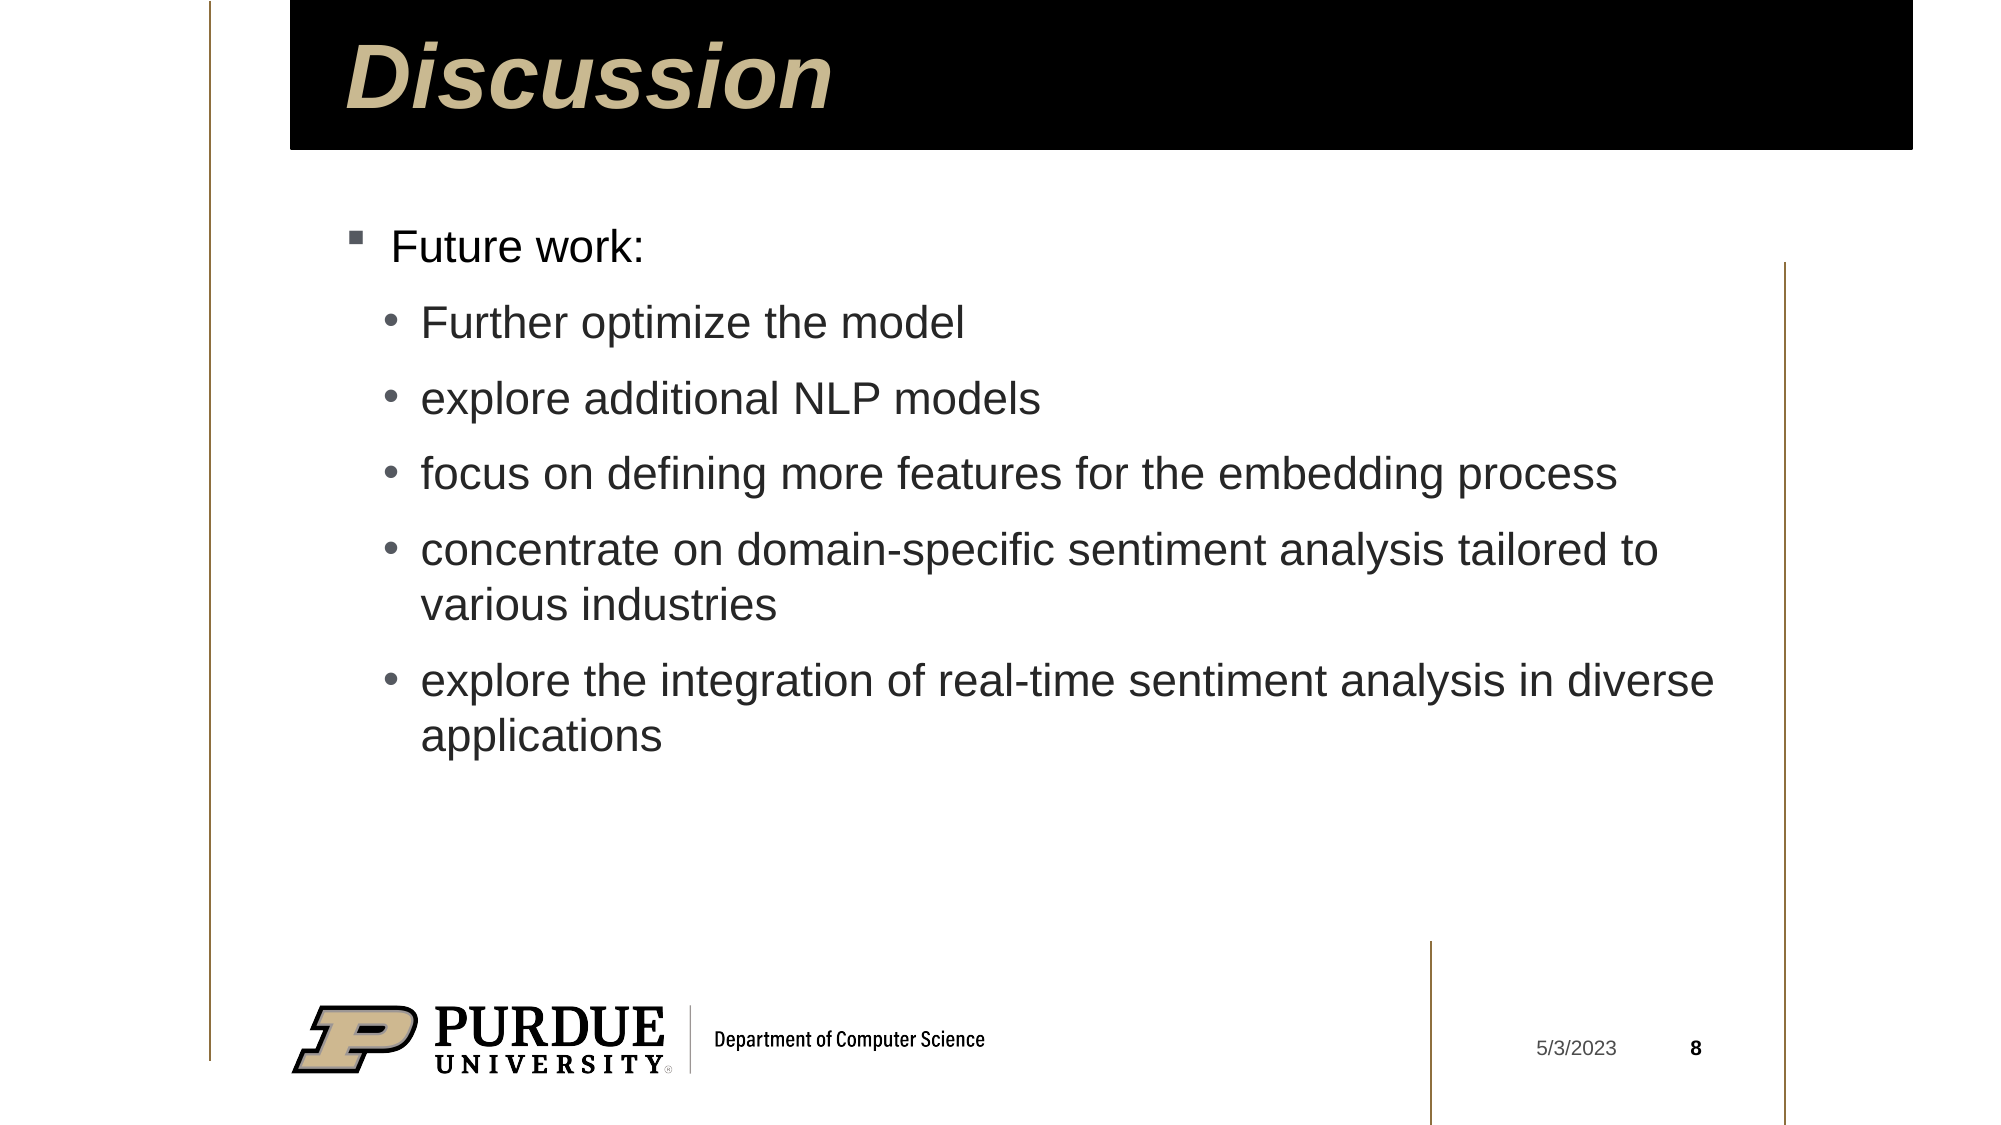

# Discussion
Future work:
Further optimize the model
explore additional NLP models
focus on defining more features for the embedding process
concentrate on domain-specific sentiment analysis tailored to various industries
explore the integration of real-time sentiment analysis in diverse applications
8
5/3/2023